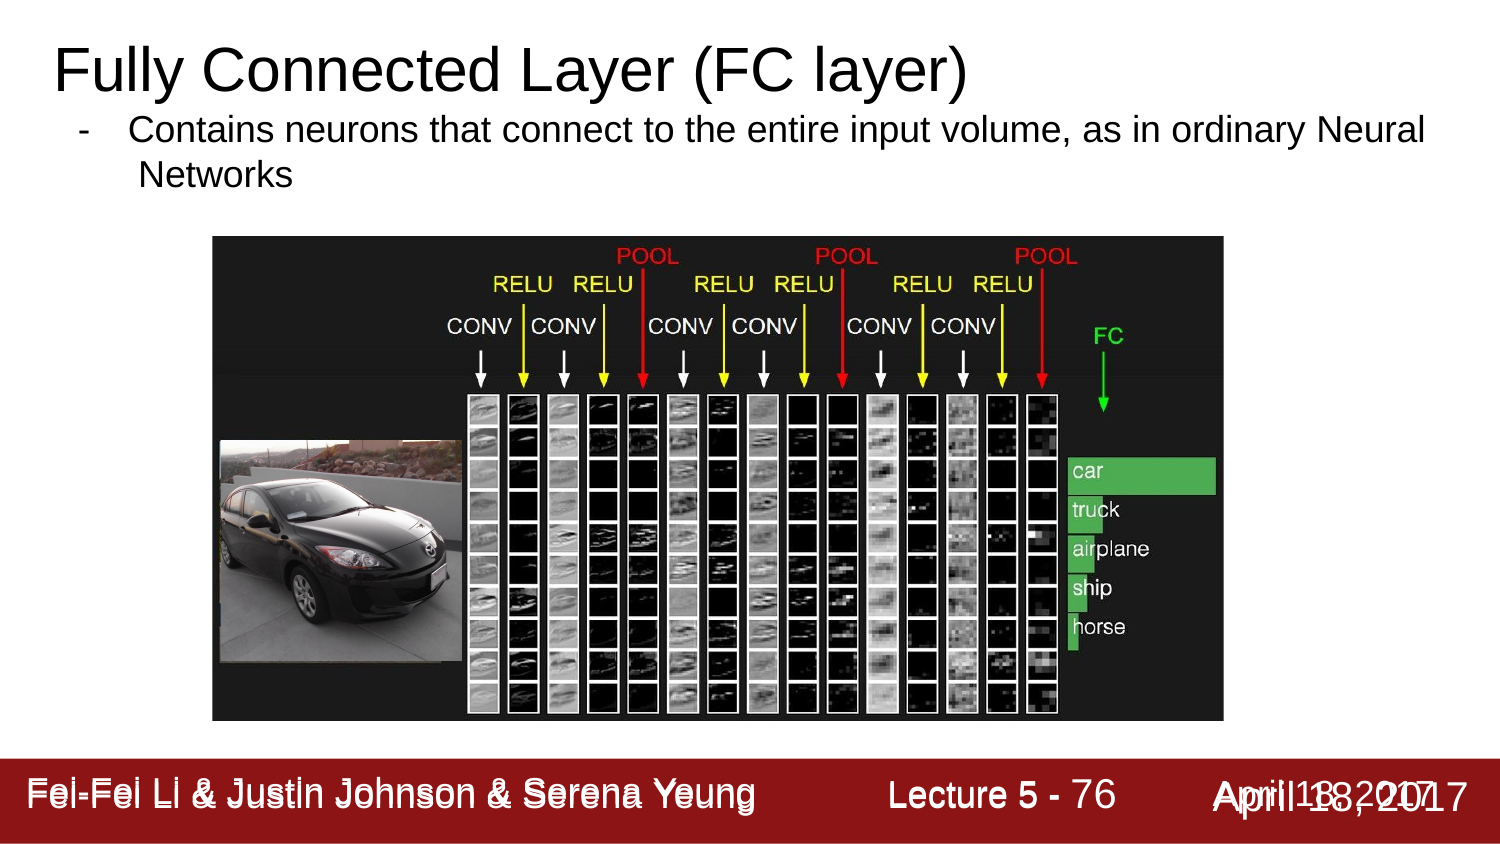

# Fully Connected Layer (FC layer)
-	Contains neurons that connect to the entire input volume, as in ordinary Neural  Networks

Lecture 5 - 76
April 18, 2017
Fei-Fei Li & Justin Johnson & Serena Yeung
Fei-Fei Li & Justin Johnson & Serena Yeung	Lecture 5 -	April 18, 2017